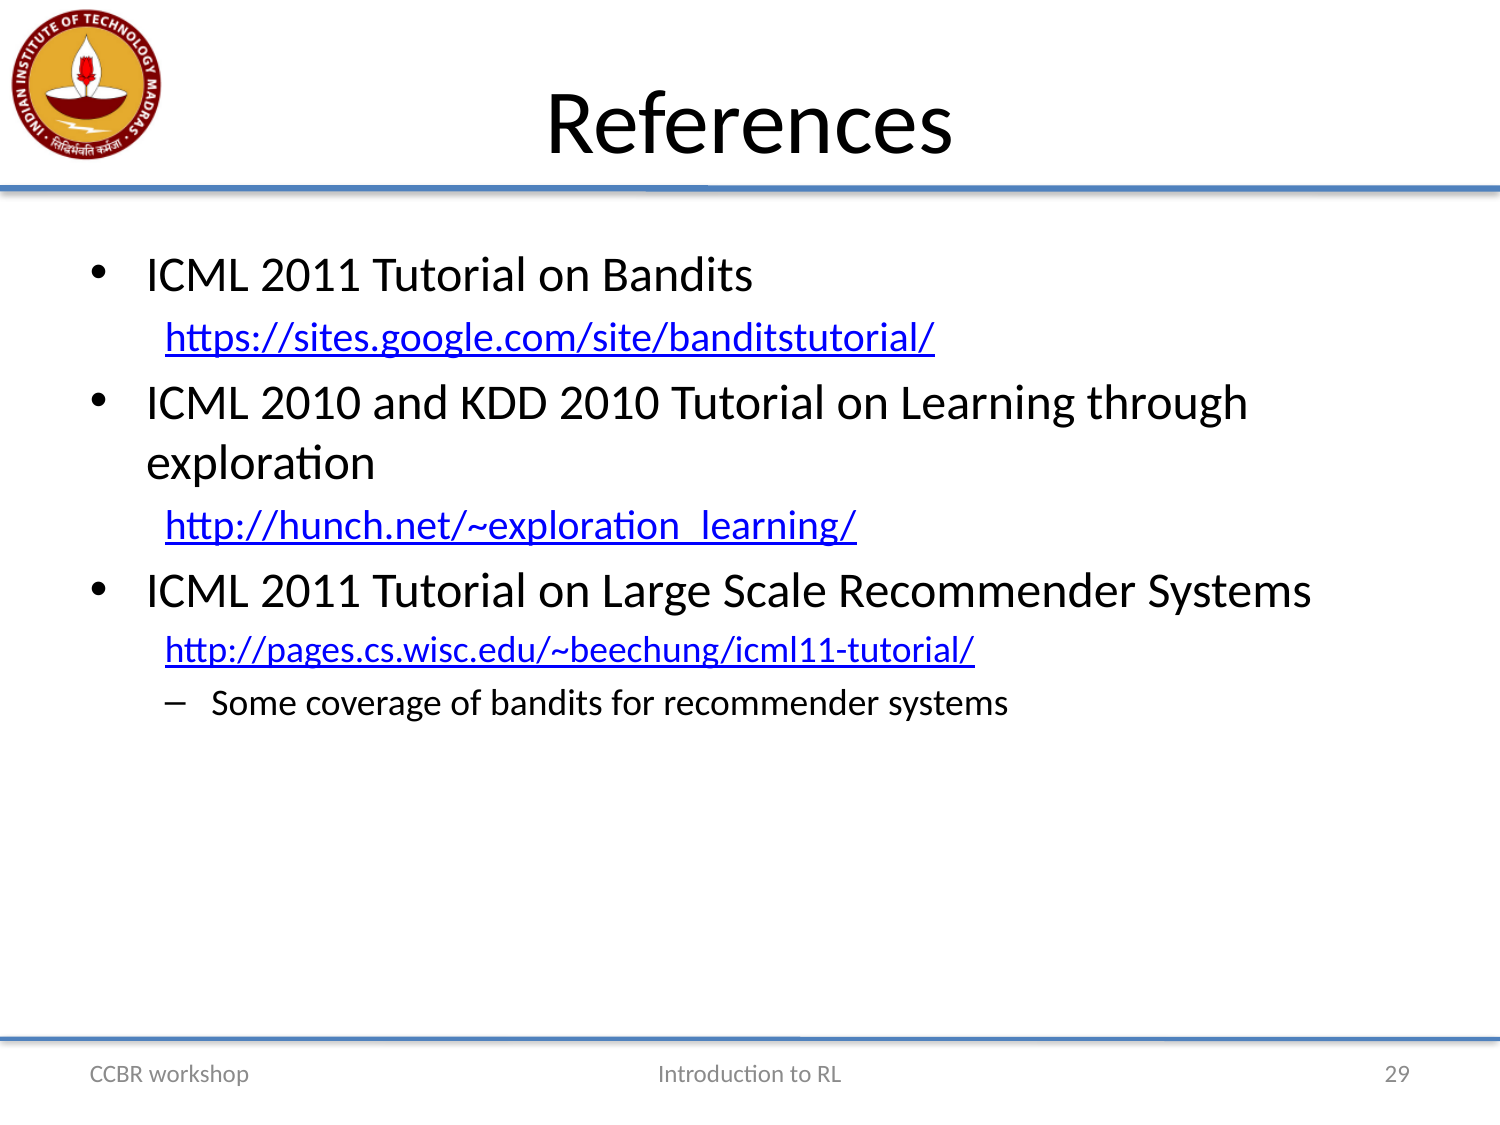

# References
ICML 2011 Tutorial on Bandits
https://sites.google.com/site/banditstutorial/
ICML 2010 and KDD 2010 Tutorial on Learning through exploration
http://hunch.net/~exploration_learning/
ICML 2011 Tutorial on Large Scale Recommender Systems
http://pages.cs.wisc.edu/~beechung/icml11-tutorial/
Some coverage of bandits for recommender systems

CCBR workshop
Introduction to RL
29